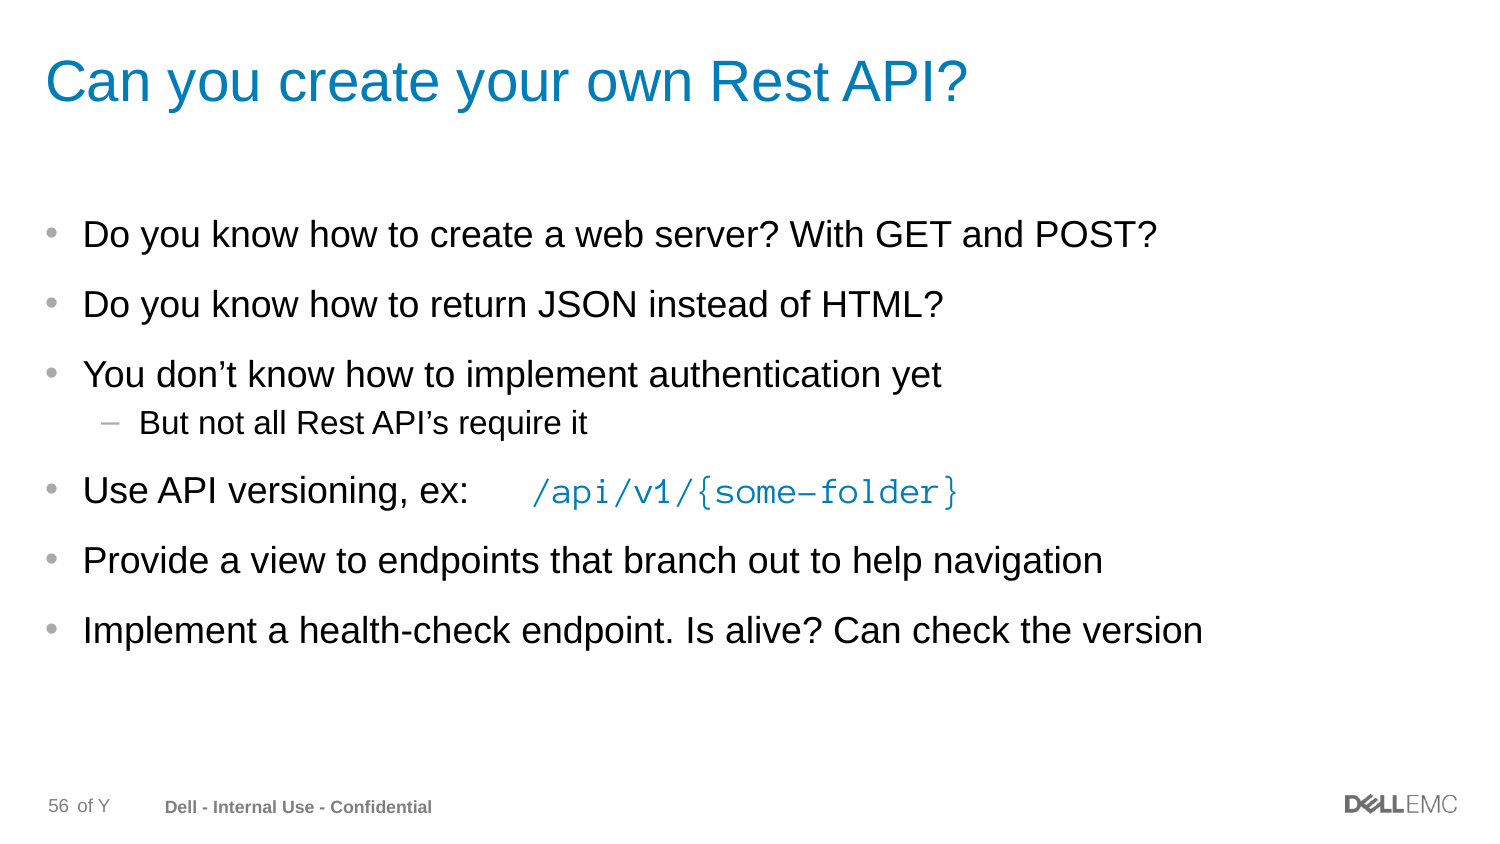

# Can you create your own Rest API?
Do you know how to create a web server? With GET and POST?
Do you know how to return JSON instead of HTML?
You don’t know how to implement authentication yet
But not all Rest API’s require it
Use API versioning, ex:      /api/v1/{some-folder}
Provide a view to endpoints that branch out to help navigation
Implement a health-check endpoint. Is alive? Can check the version